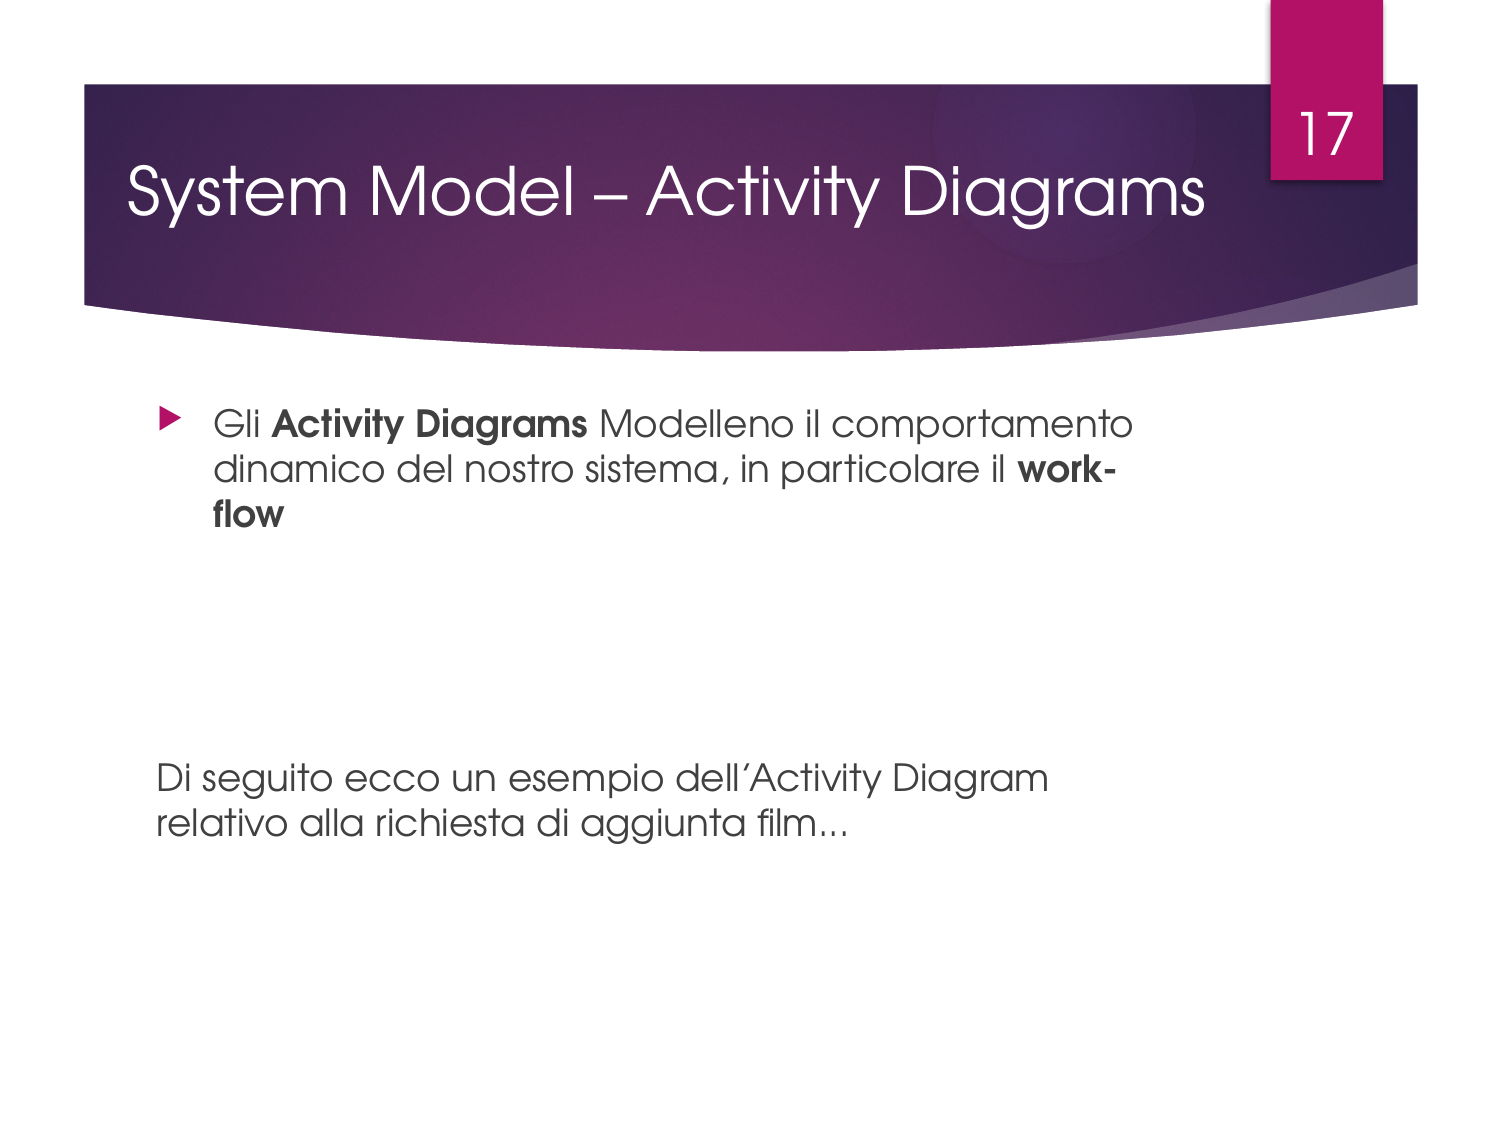

17
# System Model – Activity Diagrams
Gli Activity Diagrams Modelleno il comportamento dinamico del nostro sistema, in particolare il work-flow

Di seguito ecco un esempio dell’Activity Diagram relativo alla richiesta di aggiunta film...